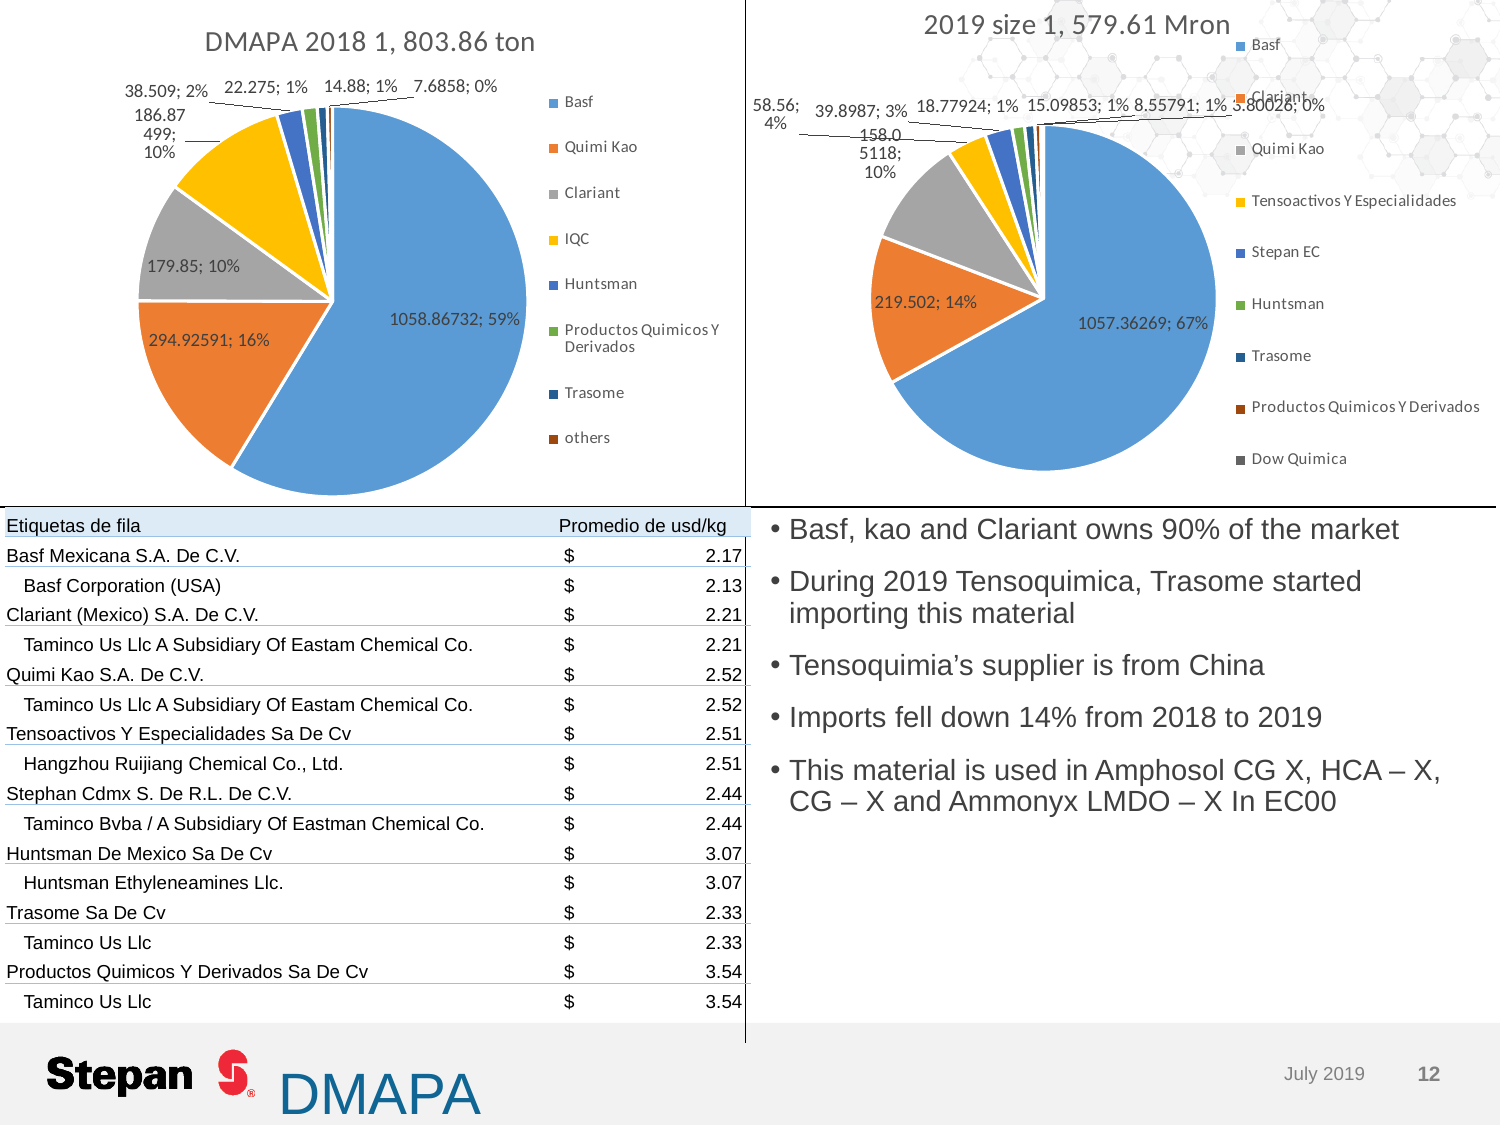

### Chart: 2019 size 1, 579.61 Mron

| Category |  |
|---|---|
| Basf | 1057.36269 |
| Clariant | 219.502 |
| Quimi Kao | 158.05118 |
| Tensoactivos Y Especialidades | 58.56 |
| Stepan EC | 39.8987 |
| Huntsman | 18.77924 |
| Trasome | 15.09853 |
| Productos Quimicos Y Derivados | 8.55791 |
| Dow Quimica | 3.80026 |

### Chart: DMAPA 2018 1, 803.86 ton

| Category |  |
|---|---|
| Basf | 1058.8673200000005 |
| Quimi Kao | 294.92590999999993 |
| Clariant  | 179.85000000000002 |
| IQC | 186.87499 |
| Huntsman | 38.509 |
| Productos Quimicos Y Derivados | 22.275000000000002 |
| Trasome | 14.88 |
| others | 7.6858 |
| Etiquetas de fila | Promedio de usd/kg |
| --- | --- |
| Basf Mexicana S.A. De C.V. | $ 2.17 |
| Basf Corporation (USA) | $ 2.13 |
| Clariant (Mexico) S.A. De C.V. | $ 2.21 |
| Taminco Us Llc A Subsidiary Of Eastam Chemical Co. | $ 2.21 |
| Quimi Kao S.A. De C.V. | $ 2.52 |
| Taminco Us Llc A Subsidiary Of Eastam Chemical Co. | $ 2.52 |
| Tensoactivos Y Especialidades Sa De Cv | $ 2.51 |
| Hangzhou Ruijiang Chemical Co., Ltd. | $ 2.51 |
| Stephan Cdmx S. De R.L. De C.V. | $ 2.44 |
| Taminco Bvba / A Subsidiary Of Eastman Chemical Co. | $ 2.44 |
| Huntsman De Mexico Sa De Cv | $ 3.07 |
| Huntsman Ethyleneamines Llc. | $ 3.07 |
| Trasome Sa De Cv | $ 2.33 |
| Taminco Us Llc | $ 2.33 |
| Productos Quimicos Y Derivados Sa De Cv | $ 3.54 |
| Taminco Us Llc | $ 3.54 |
Basf, kao and Clariant owns 90% of the market
During 2019 Tensoquimica, Trasome started importing this material
Tensoquimia’s supplier is from China
Imports fell down 14% from 2018 to 2019
This material is used in Amphosol CG X, HCA – X, CG – X and Ammonyx LMDO – X In EC00

July 2019
12
DMAPA